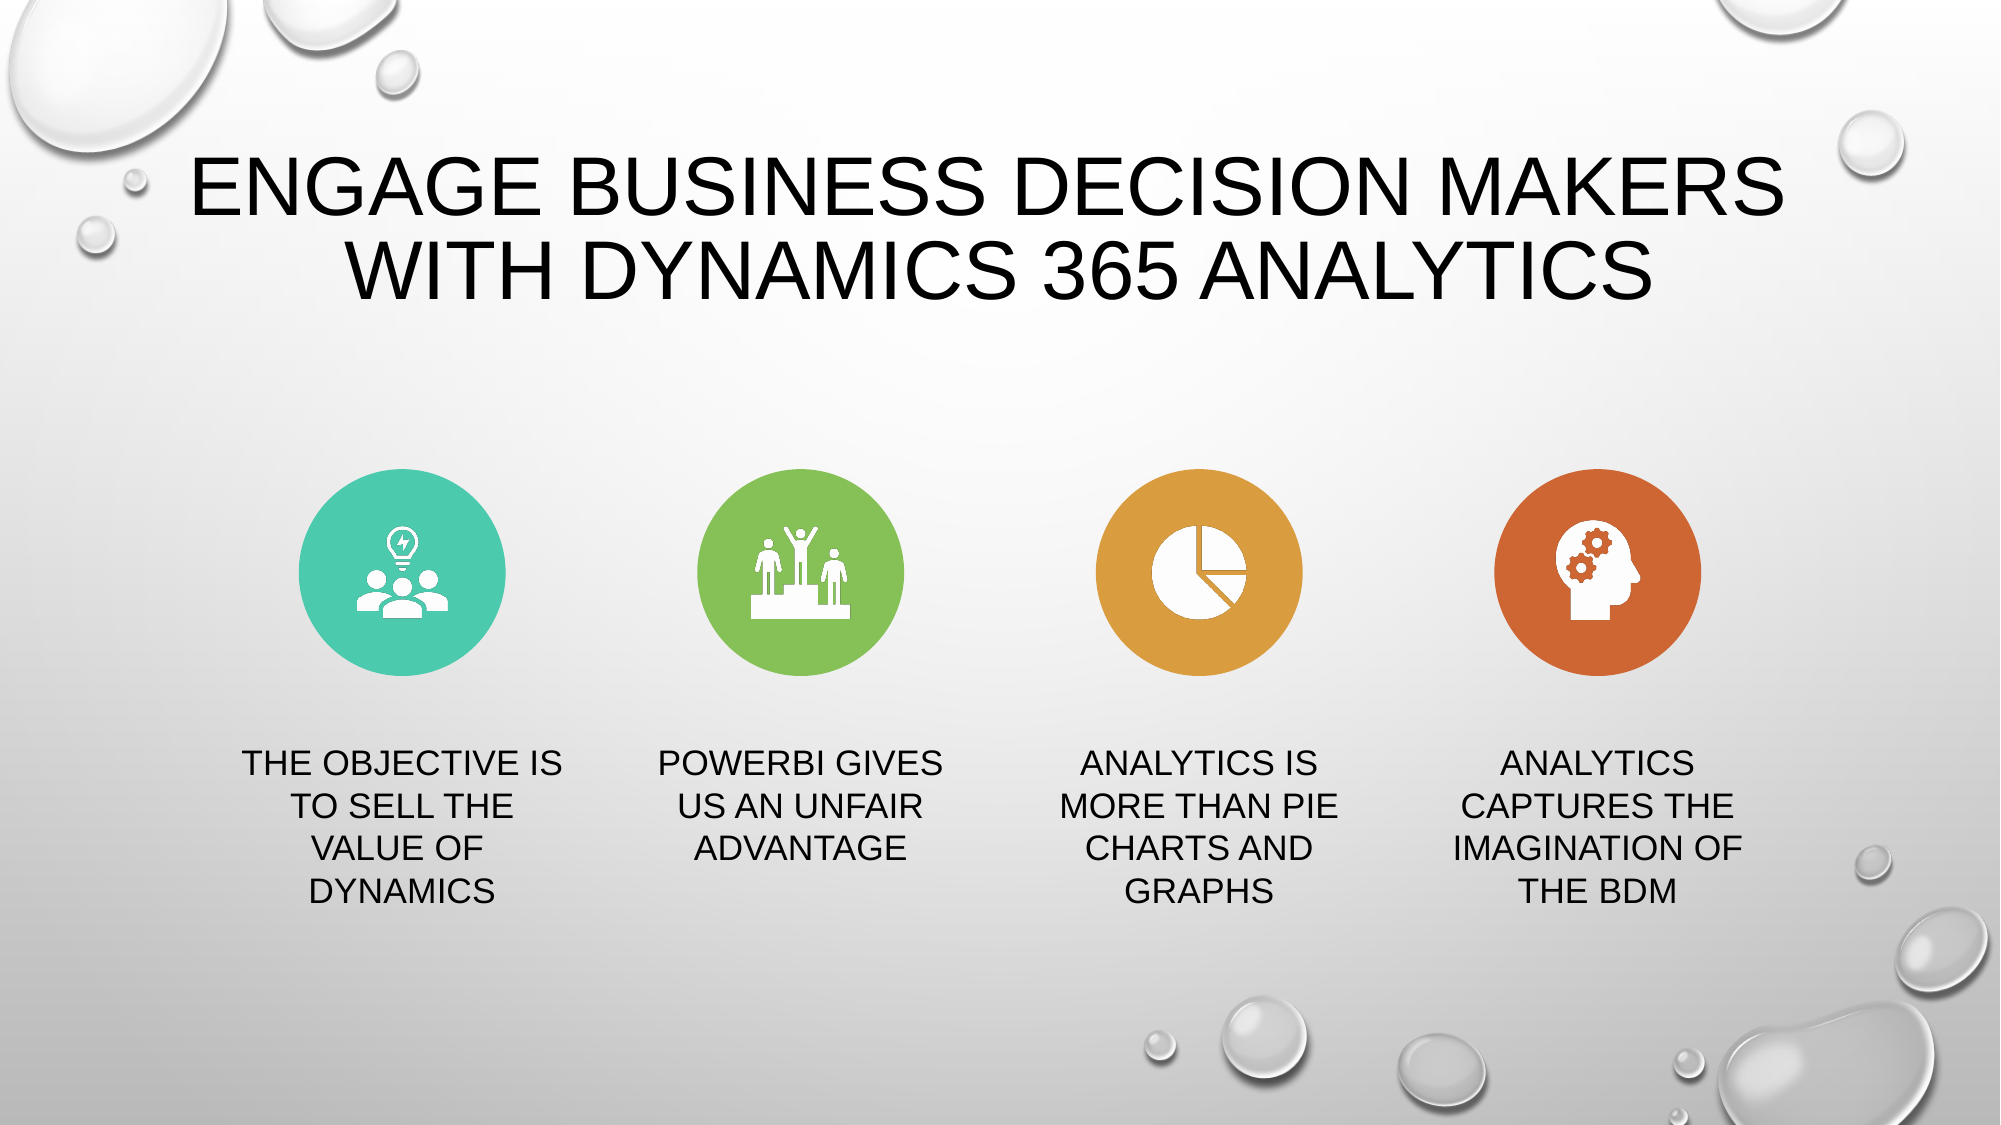

# Engage Business Decision Makers with Dynamics 365 Analytics
The objective is to sell the value of  Dynamics
PowerBI gives US an unfair advantage
Analytics is more than Pie Charts and Graphs
Analytics captures the imagination of the BDM